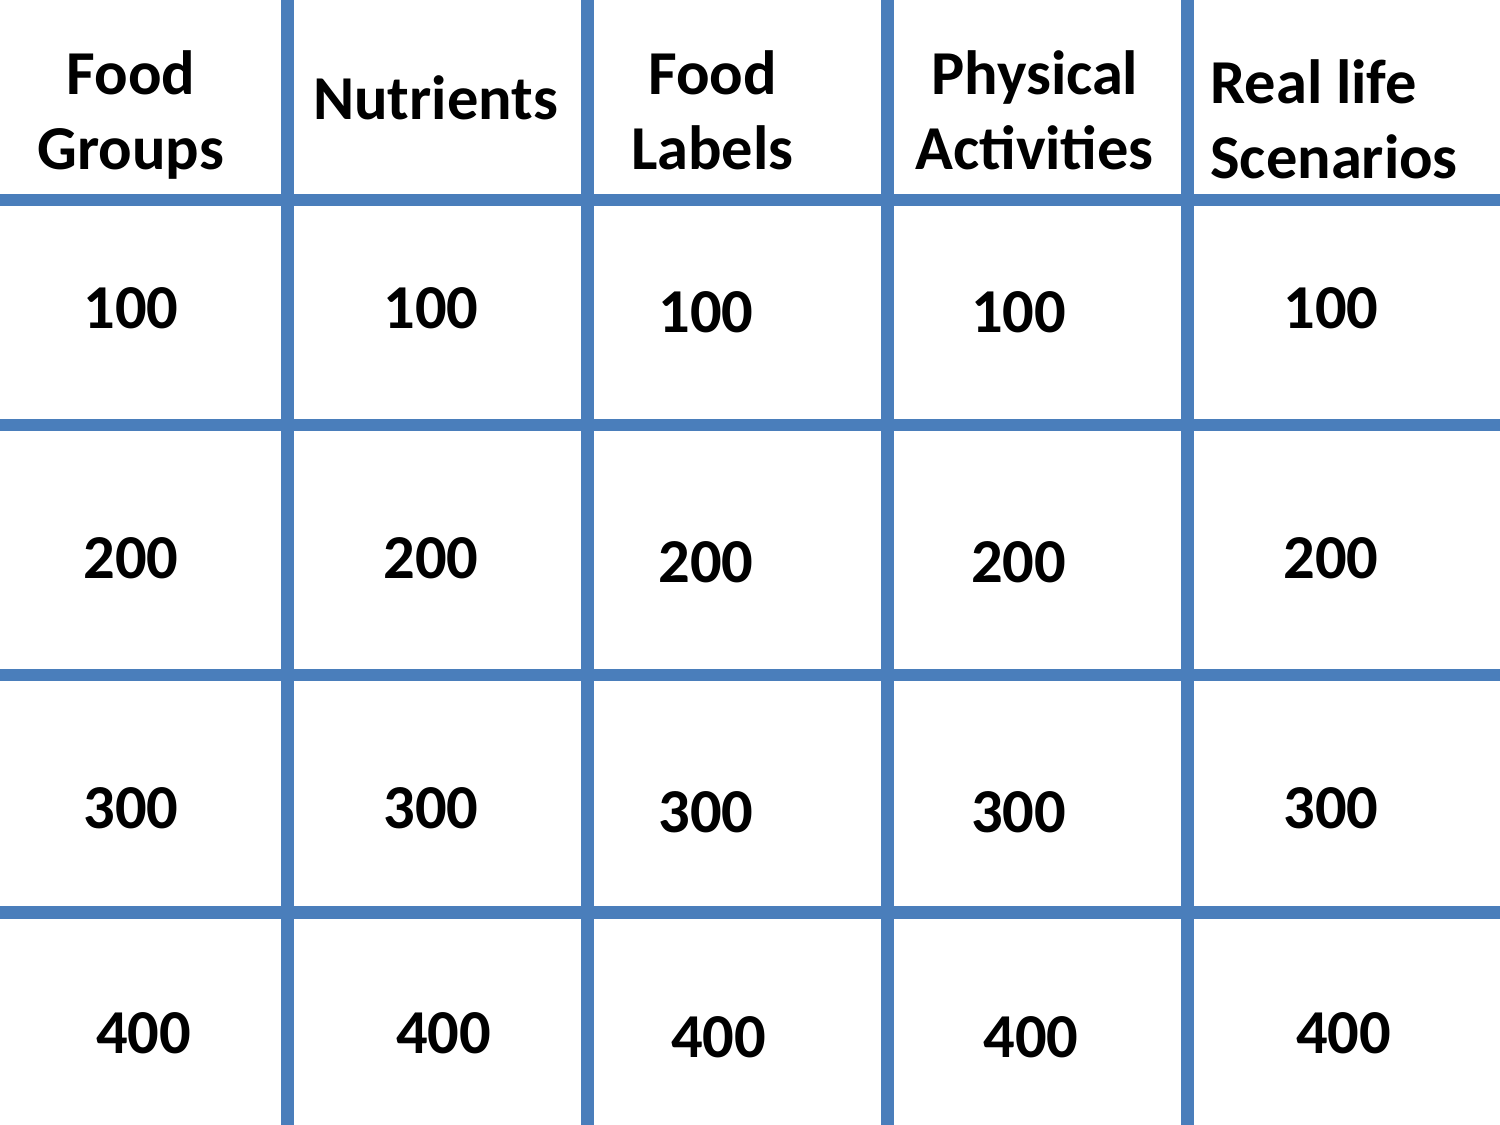

Food Groups
Food Labels
Physical Activities
Real life Scenarios
Nutrients
100
100
100
100
100
200
200
200
200
200
300
300
300
300
300
400
400
400
400
400